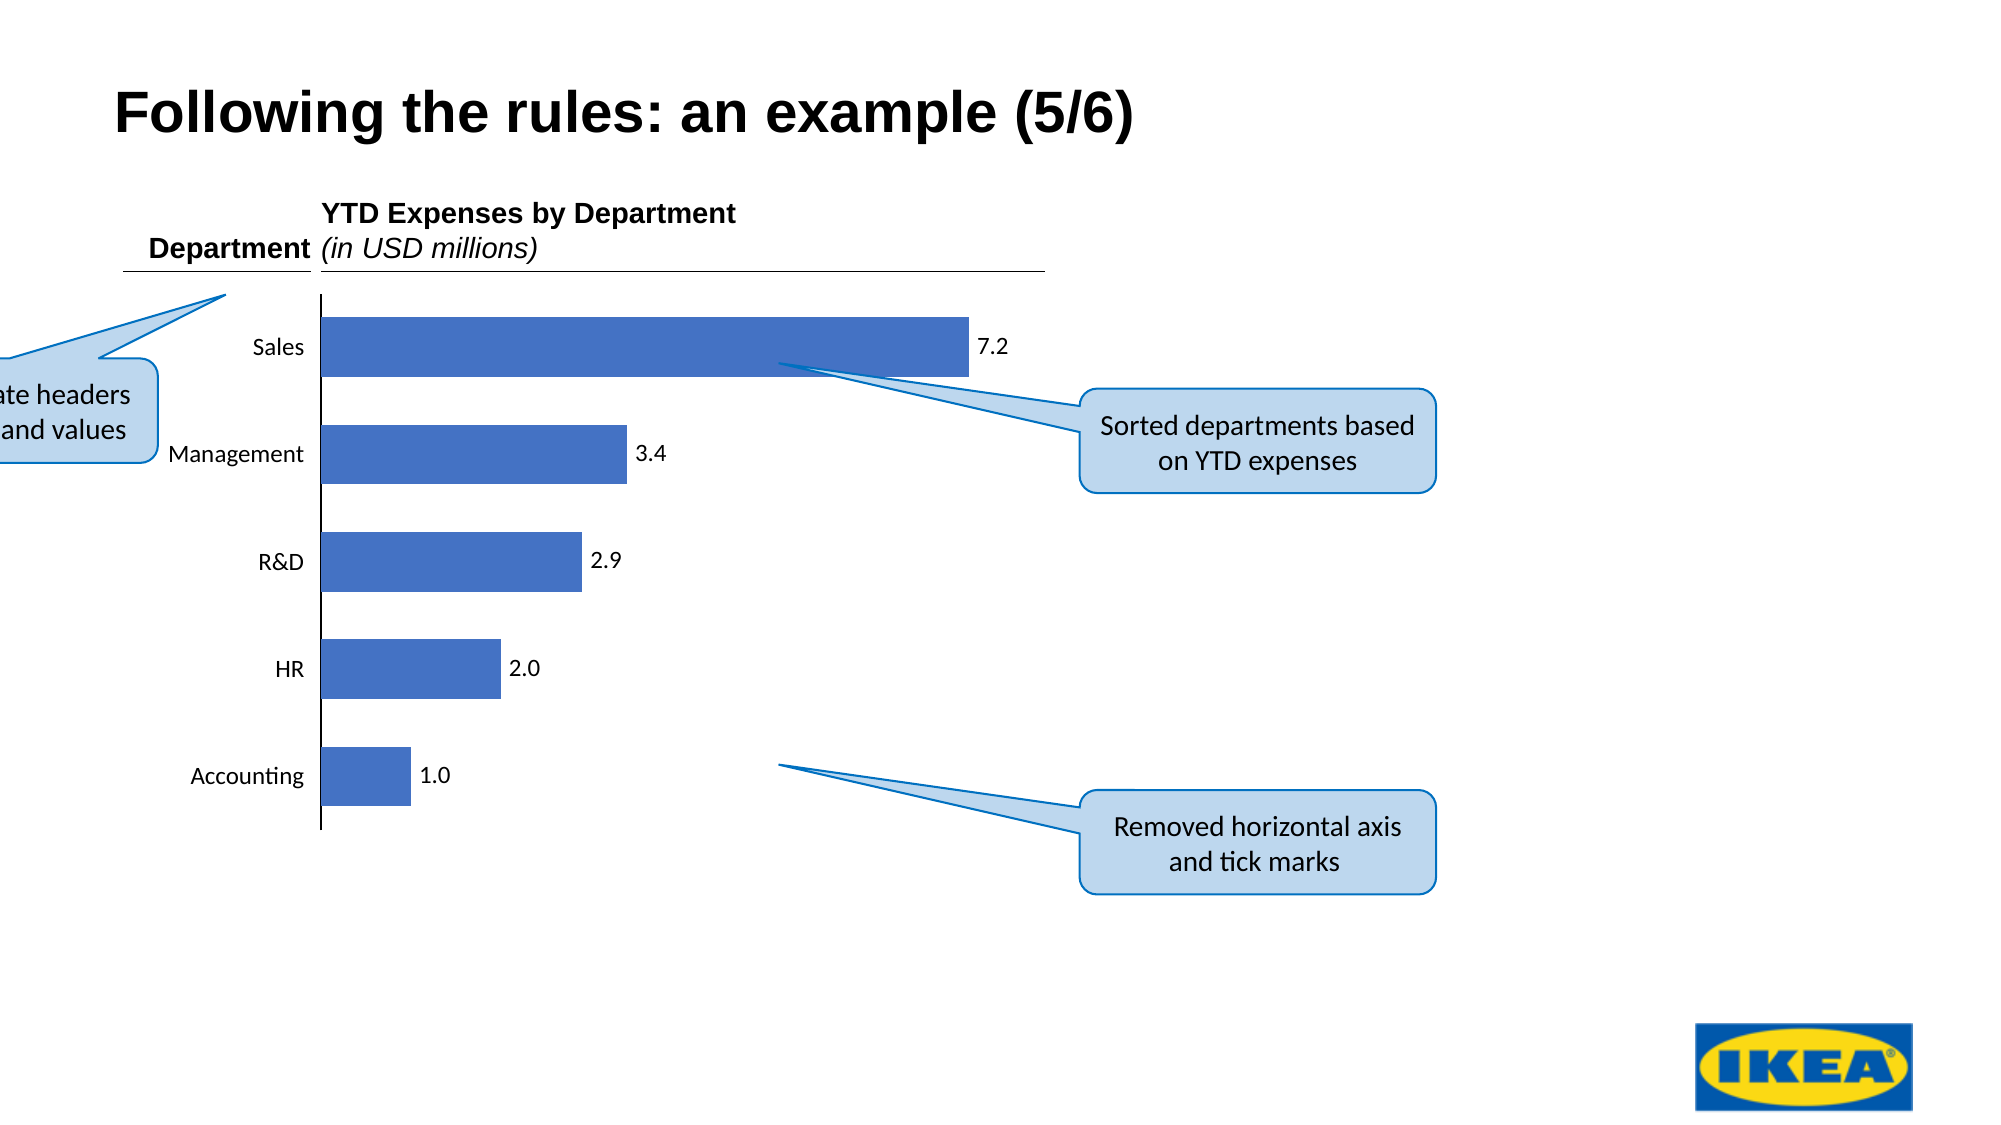

# Following the rules: an example (5/6)
YTD Expenses by Department
(in USD millions)
Department

### Chart

| Category |  |
|---|---|
Sales
Created separate headers for categories and values
Sorted departments based on YTD expenses
Management
R&D
HR
Accounting
Removed horizontal axis and tick marks